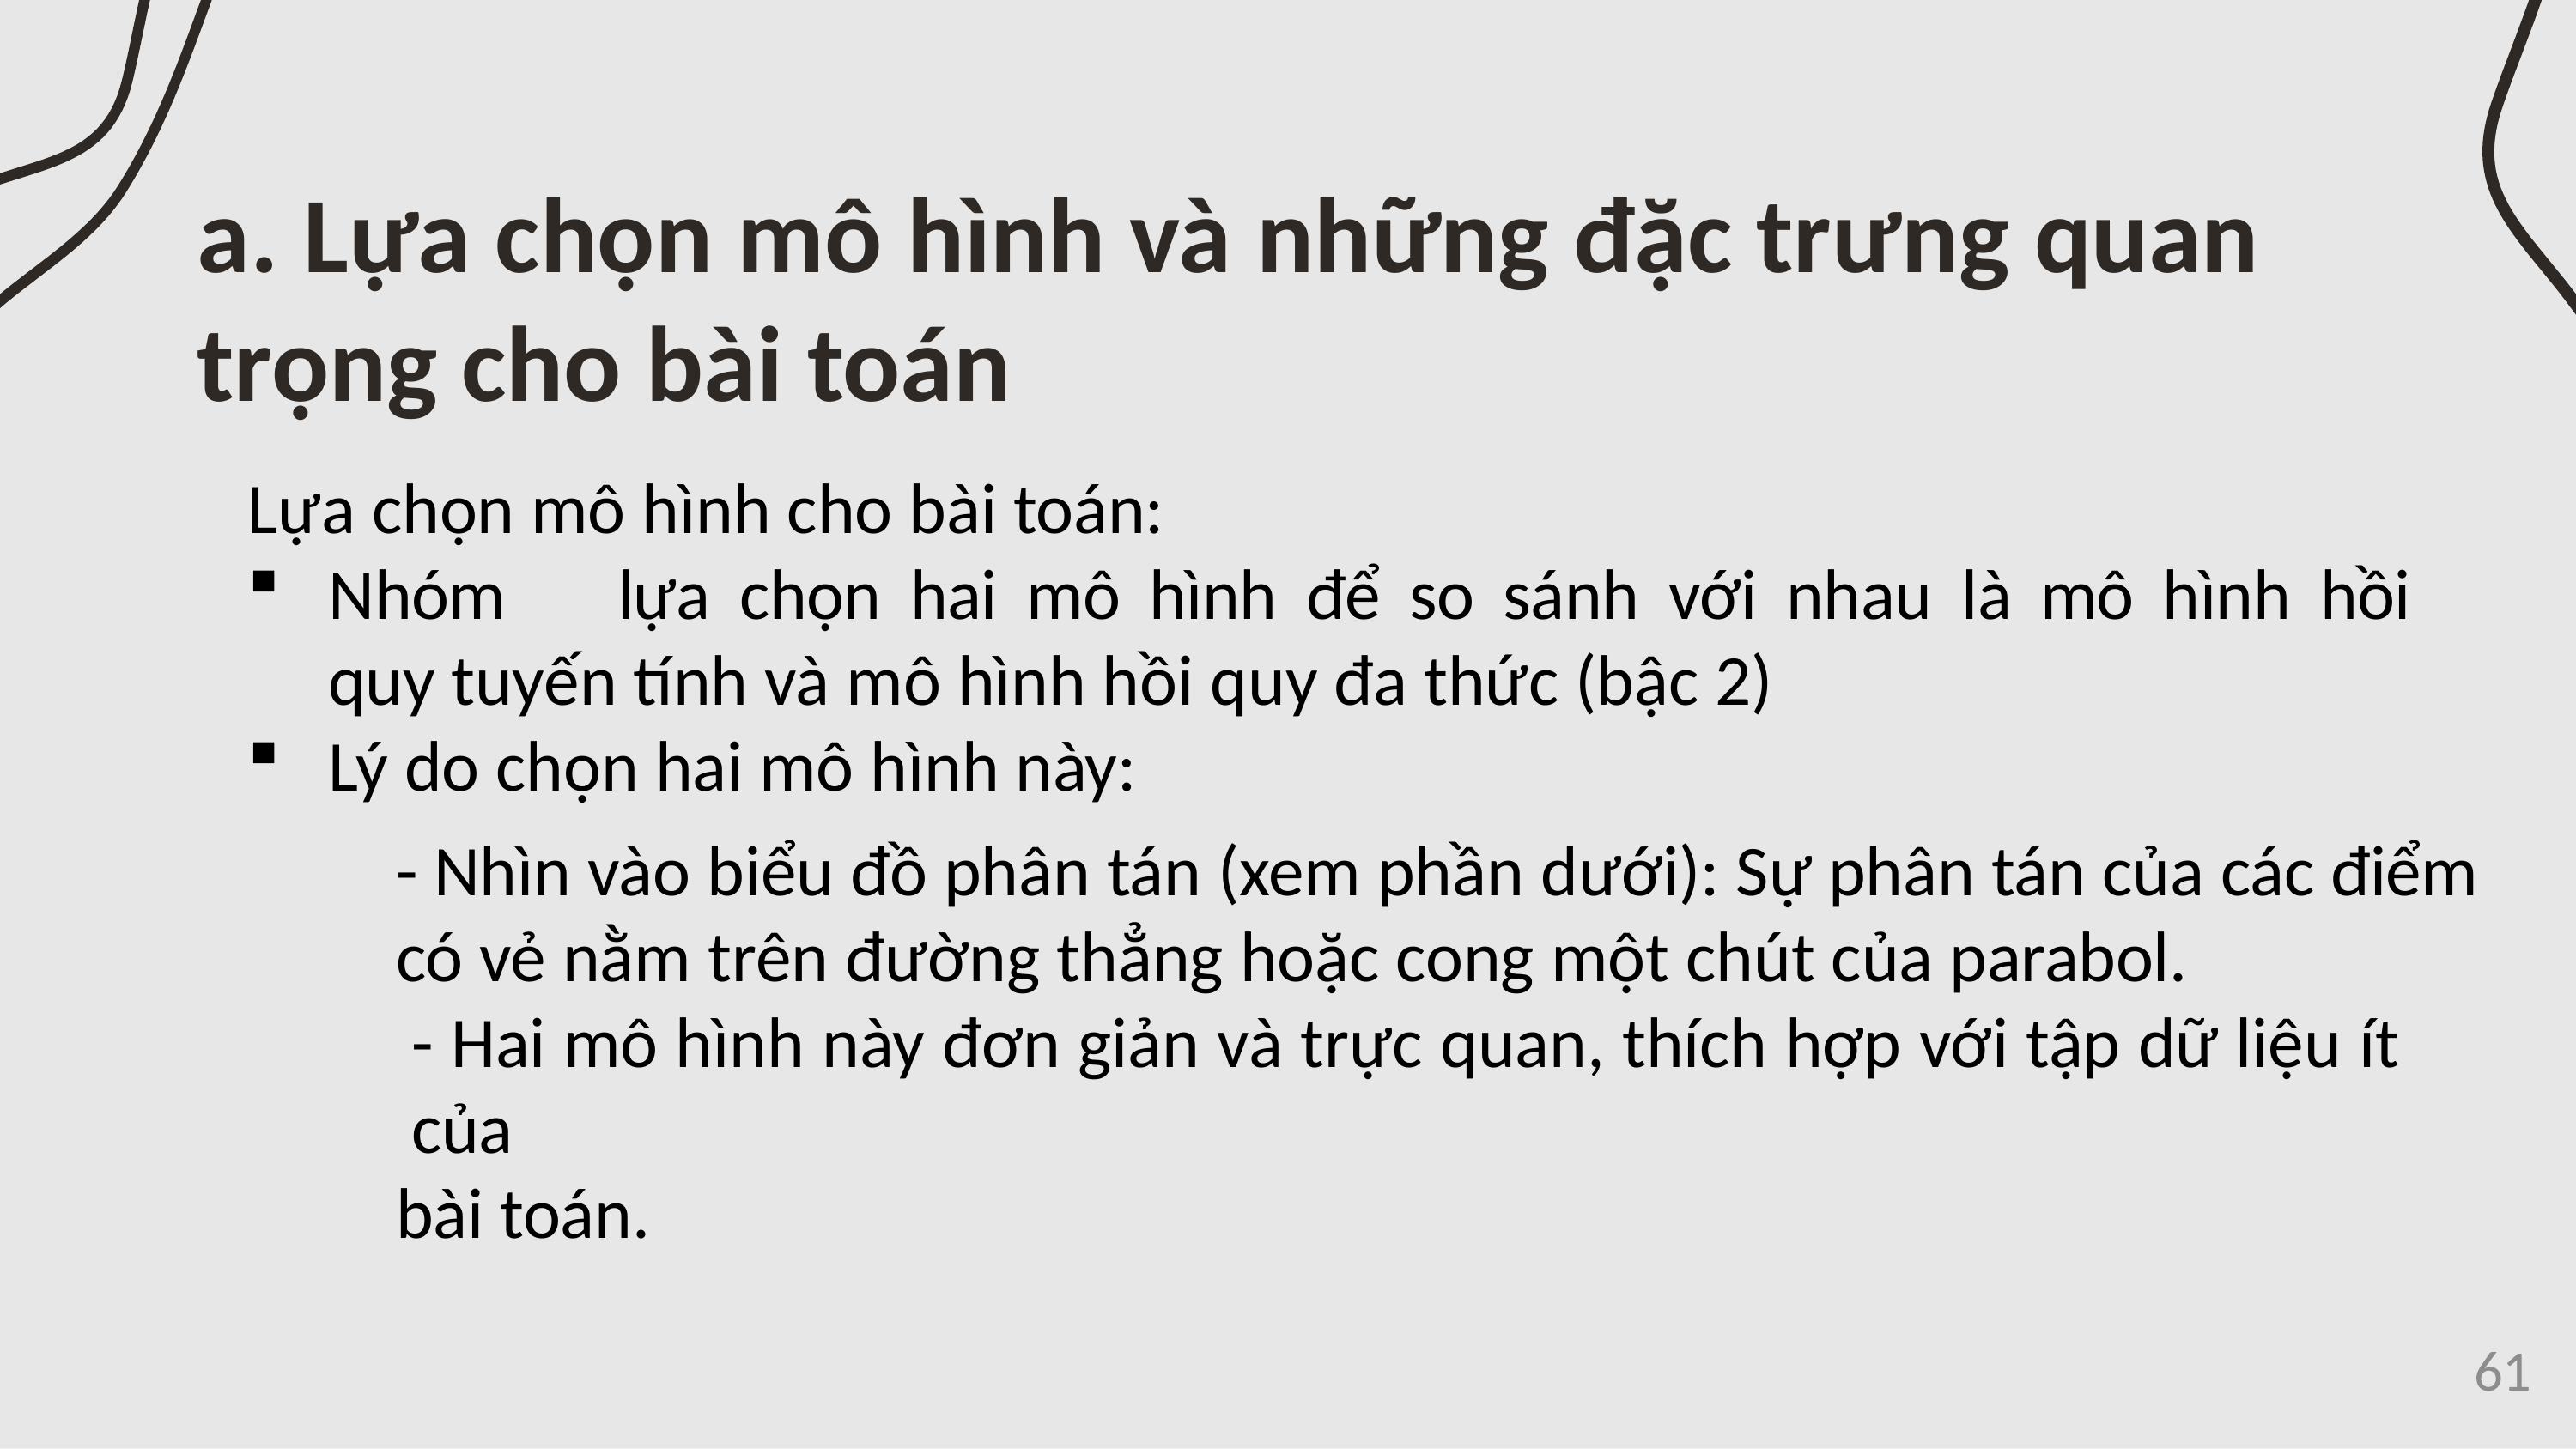

# a. Lựa chọn mô hình và những đặc trưng quan trọng cho bài toán
Lựa chọn mô hình cho bài toán:
Nhóm	lựa	chọn	hai	mô	hình	để	so	sánh	với	nhau	là	mô	hình	hồi	quy tuyến tính và mô hình hồi quy đa thức (bậc 2)
Lý do chọn hai mô hình này:
- Nhìn vào biểu đồ phân tán (xem phần dưới): Sự phân tán của các điểm có vẻ nằm trên đường thẳng hoặc cong một chút của parabol.
- Hai mô hình này đơn giản và trực quan, thích hợp với tập dữ liệu ít của
bài toán.
61